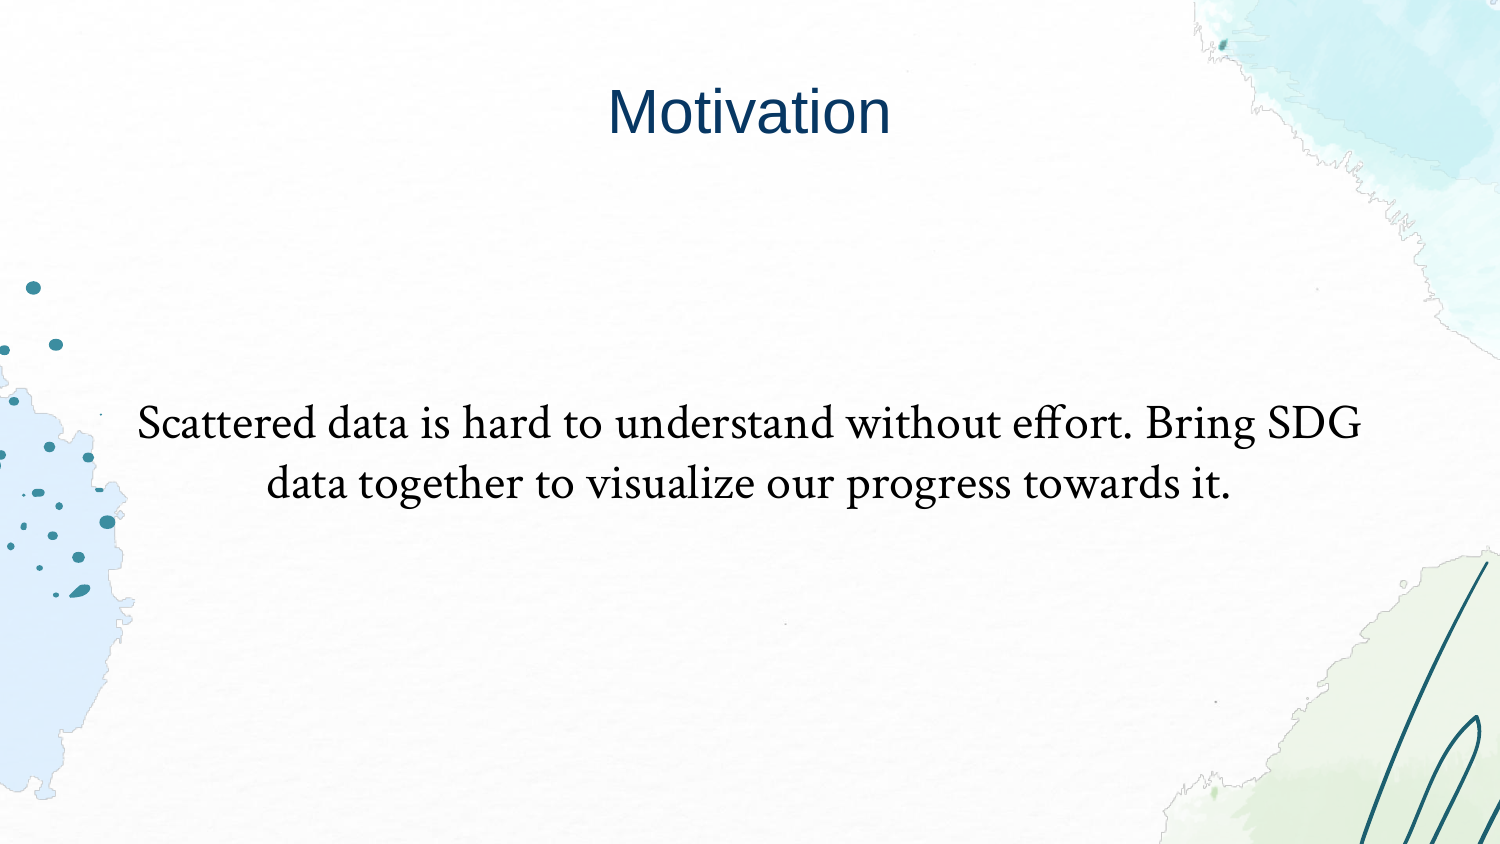

# Motivation
Scattered data is hard to understand without effort. Bring SDG data together to visualize our progress towards it.